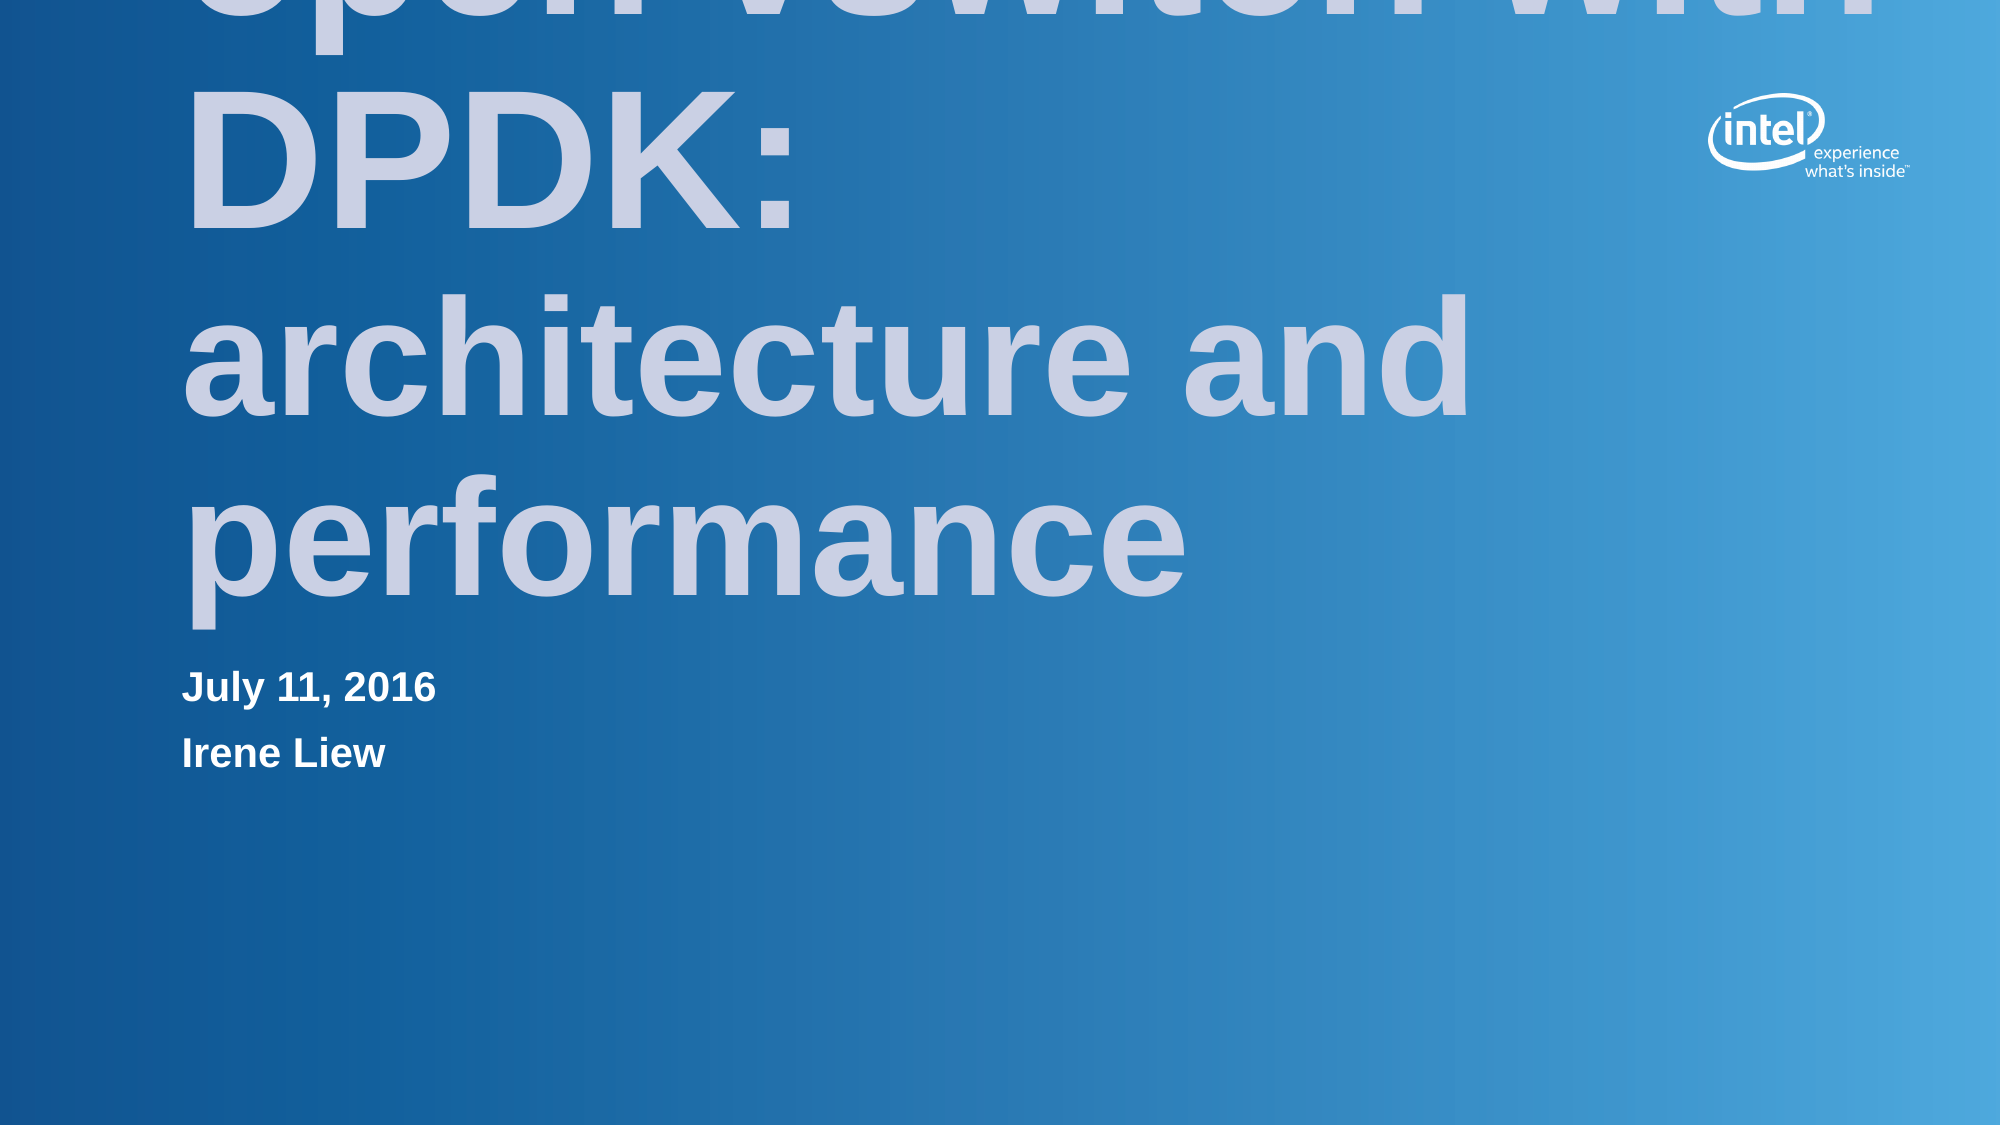

# open vswitch with DPDK: architecture and performance
July 11, 2016
Irene Liew